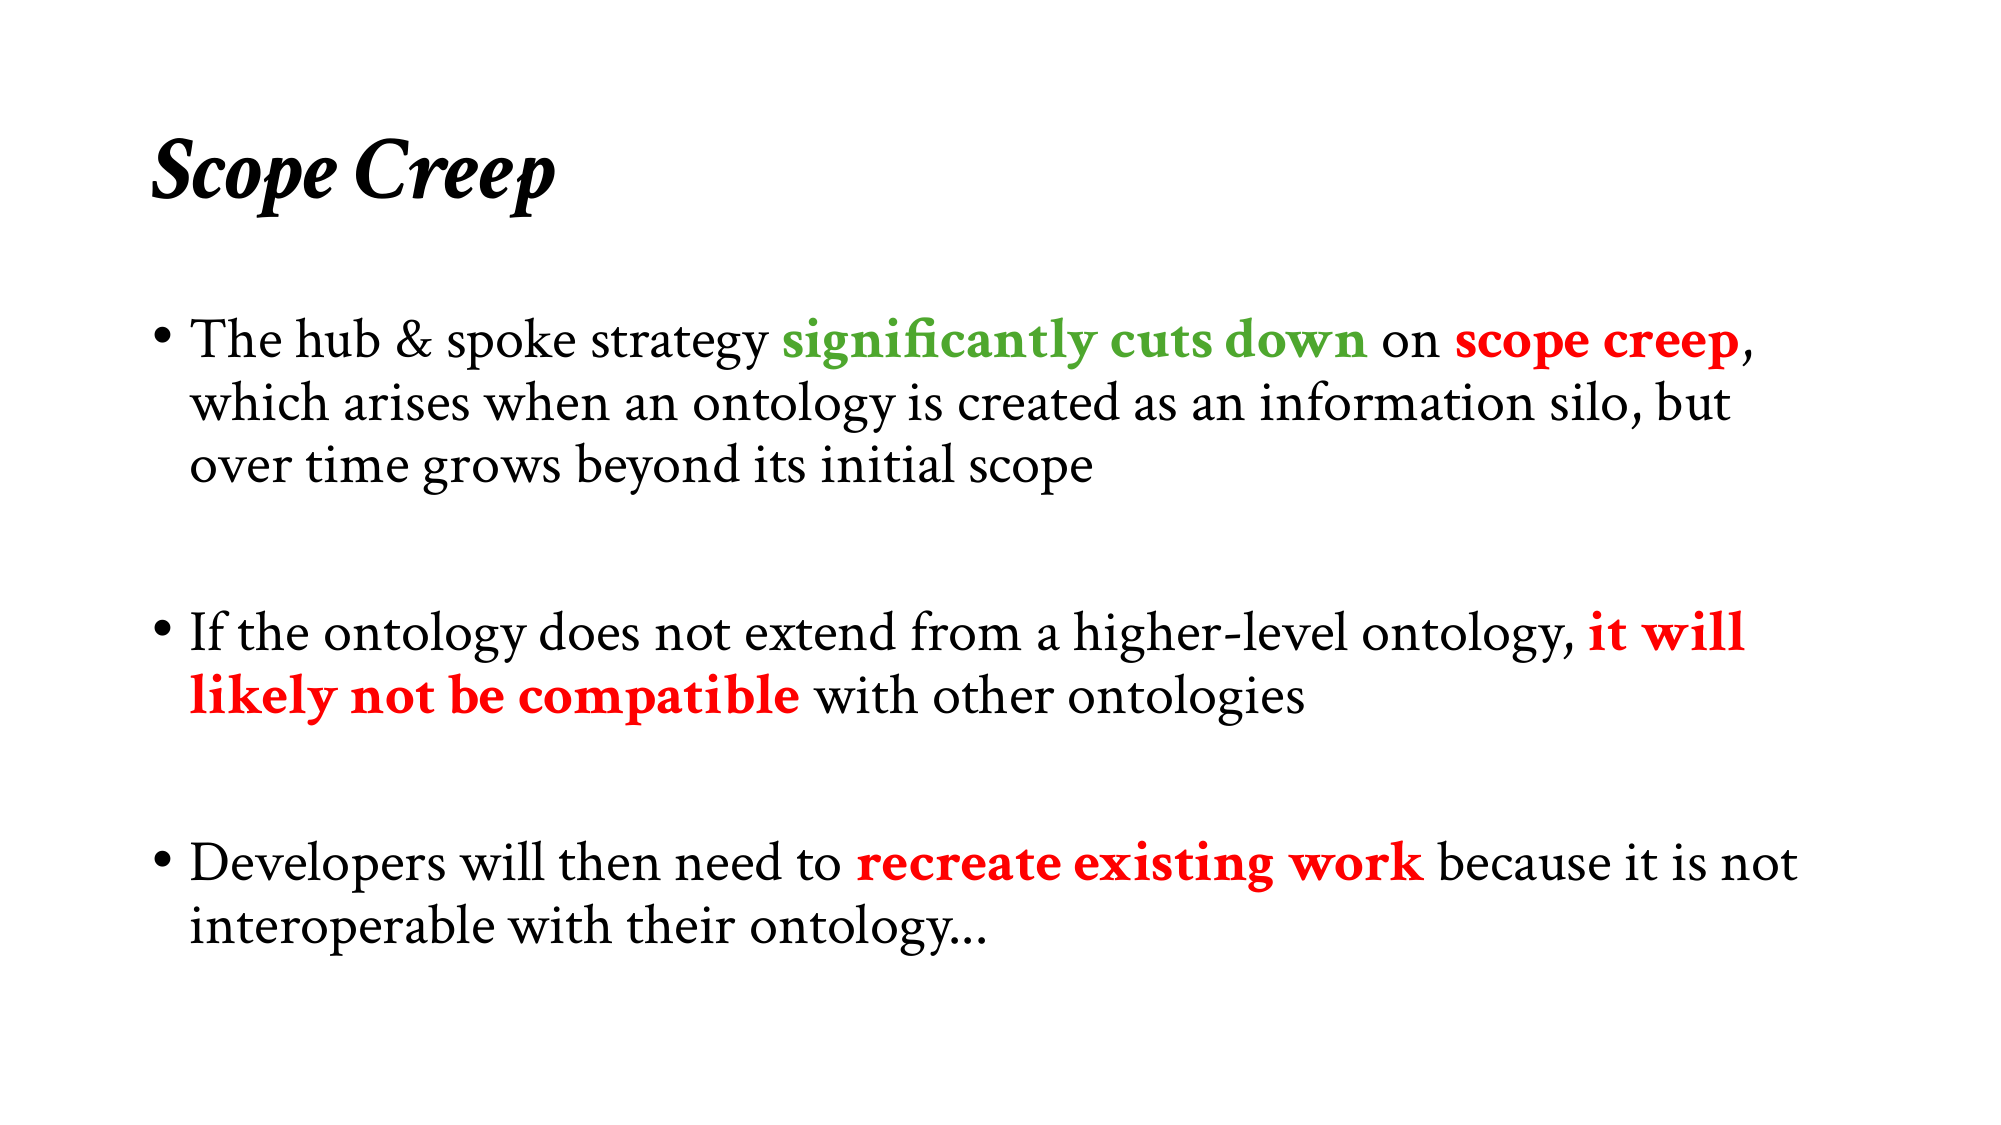

# Scope Creep
The hub & spoke strategy significantly cuts down on scope creep, which arises when an ontology is created as an information silo, but over time grows beyond its initial scope

If the ontology does not extend from a higher-level ontology, it will likely not be compatible with other ontologies

Developers will then need to recreate existing work because it is not interoperable with their ontology...